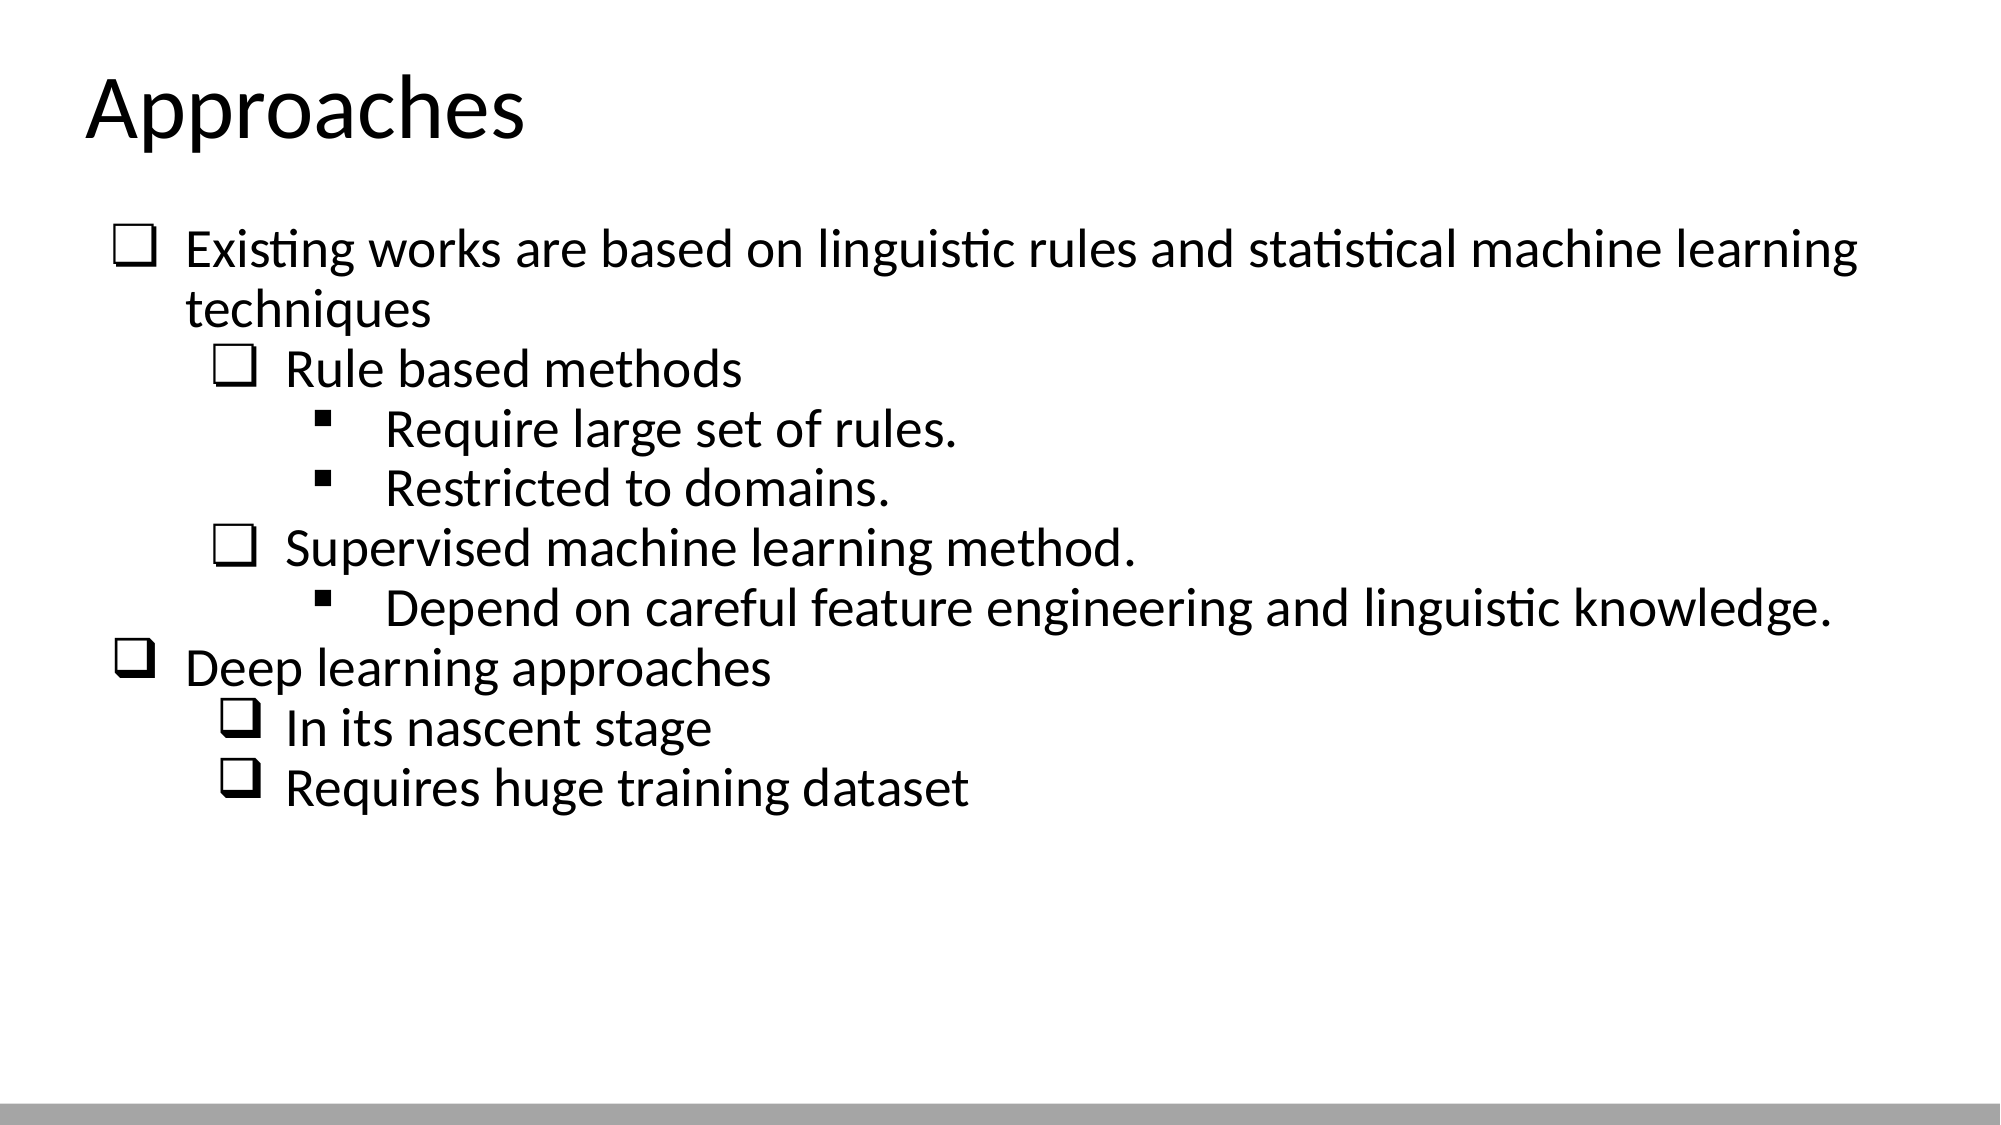

# Approaches
Existing works are based on linguistic rules and statistical machine learning techniques
Rule based methods
Require large set of rules.
Restricted to domains.
Supervised machine learning method.
Depend on careful feature engineering and linguistic knowledge.
Deep learning approaches
In its nascent stage
Requires huge training dataset